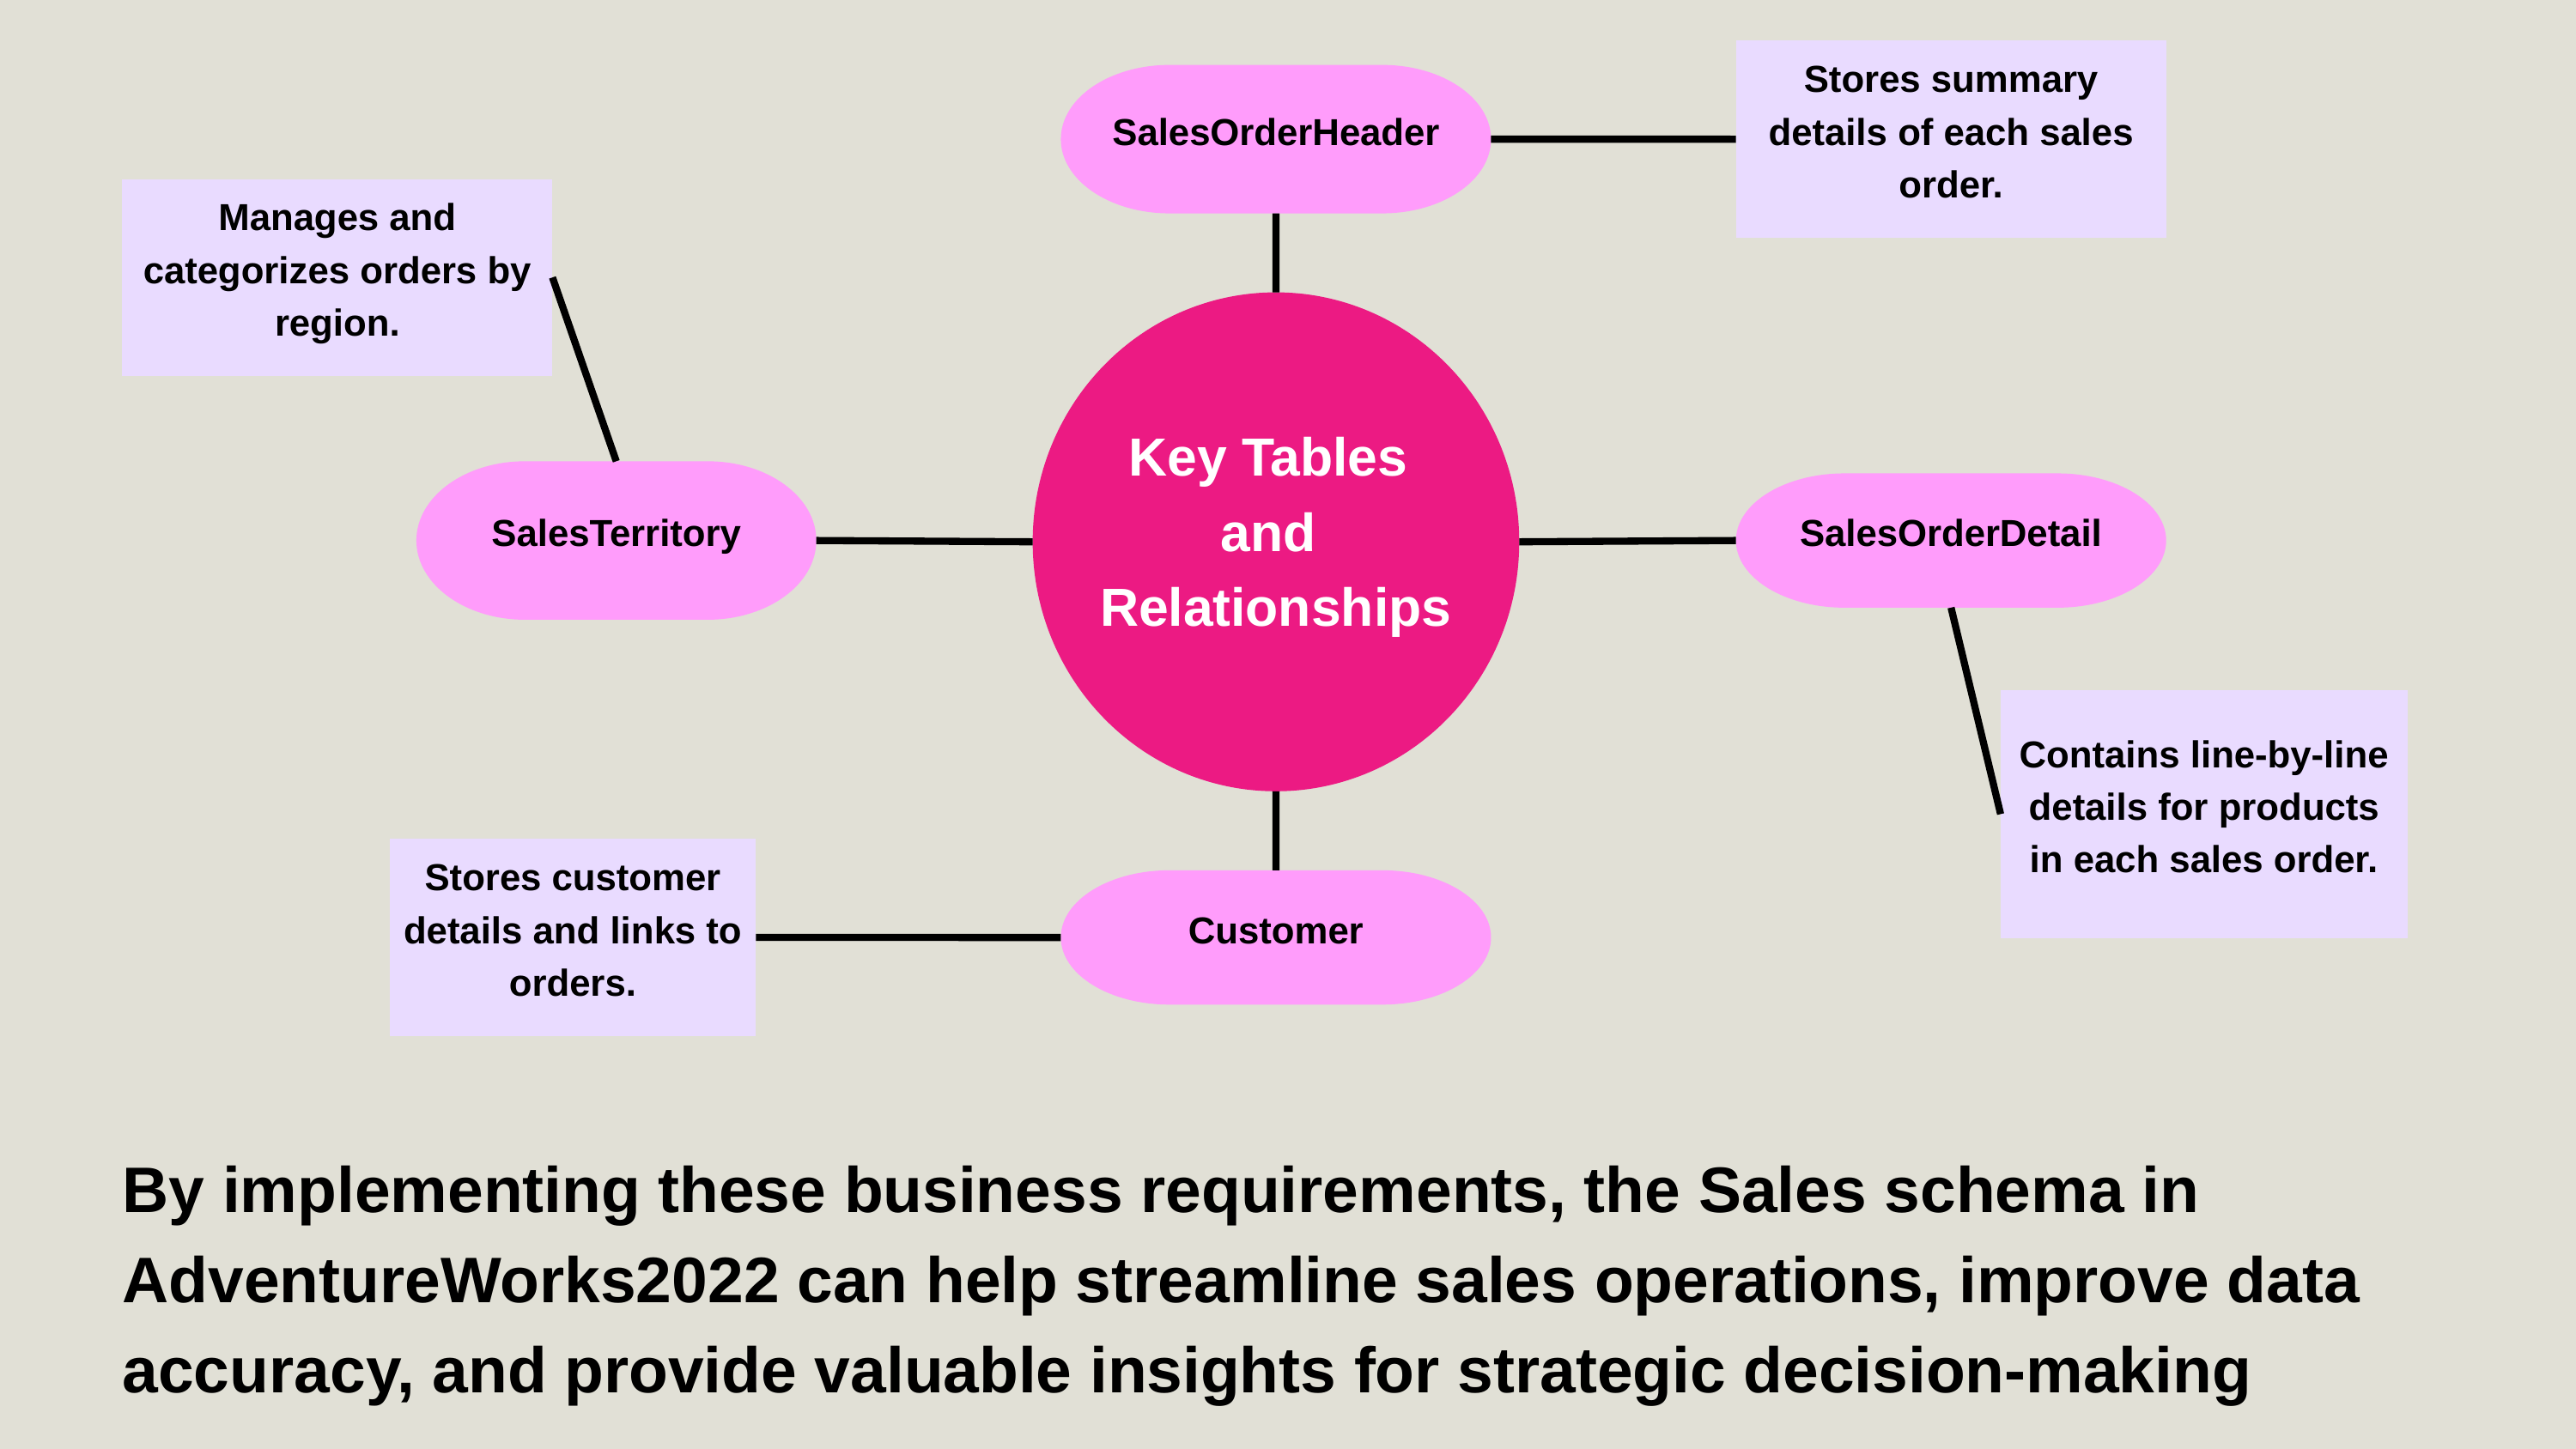

Stores summary details of each sales order.

SalesOrderHeader

Manages and categorizes orders by region.

Key Tables
and
Relationships

SalesTerritory

SalesOrderDetail

Contains line-by-line details for products in each sales order.

Stores customer details and links to orders.

Customer

By implementing these business requirements, the Sales schema in AdventureWorks2022 can help streamline sales operations, improve data accuracy, and provide valuable insights for strategic decision-making